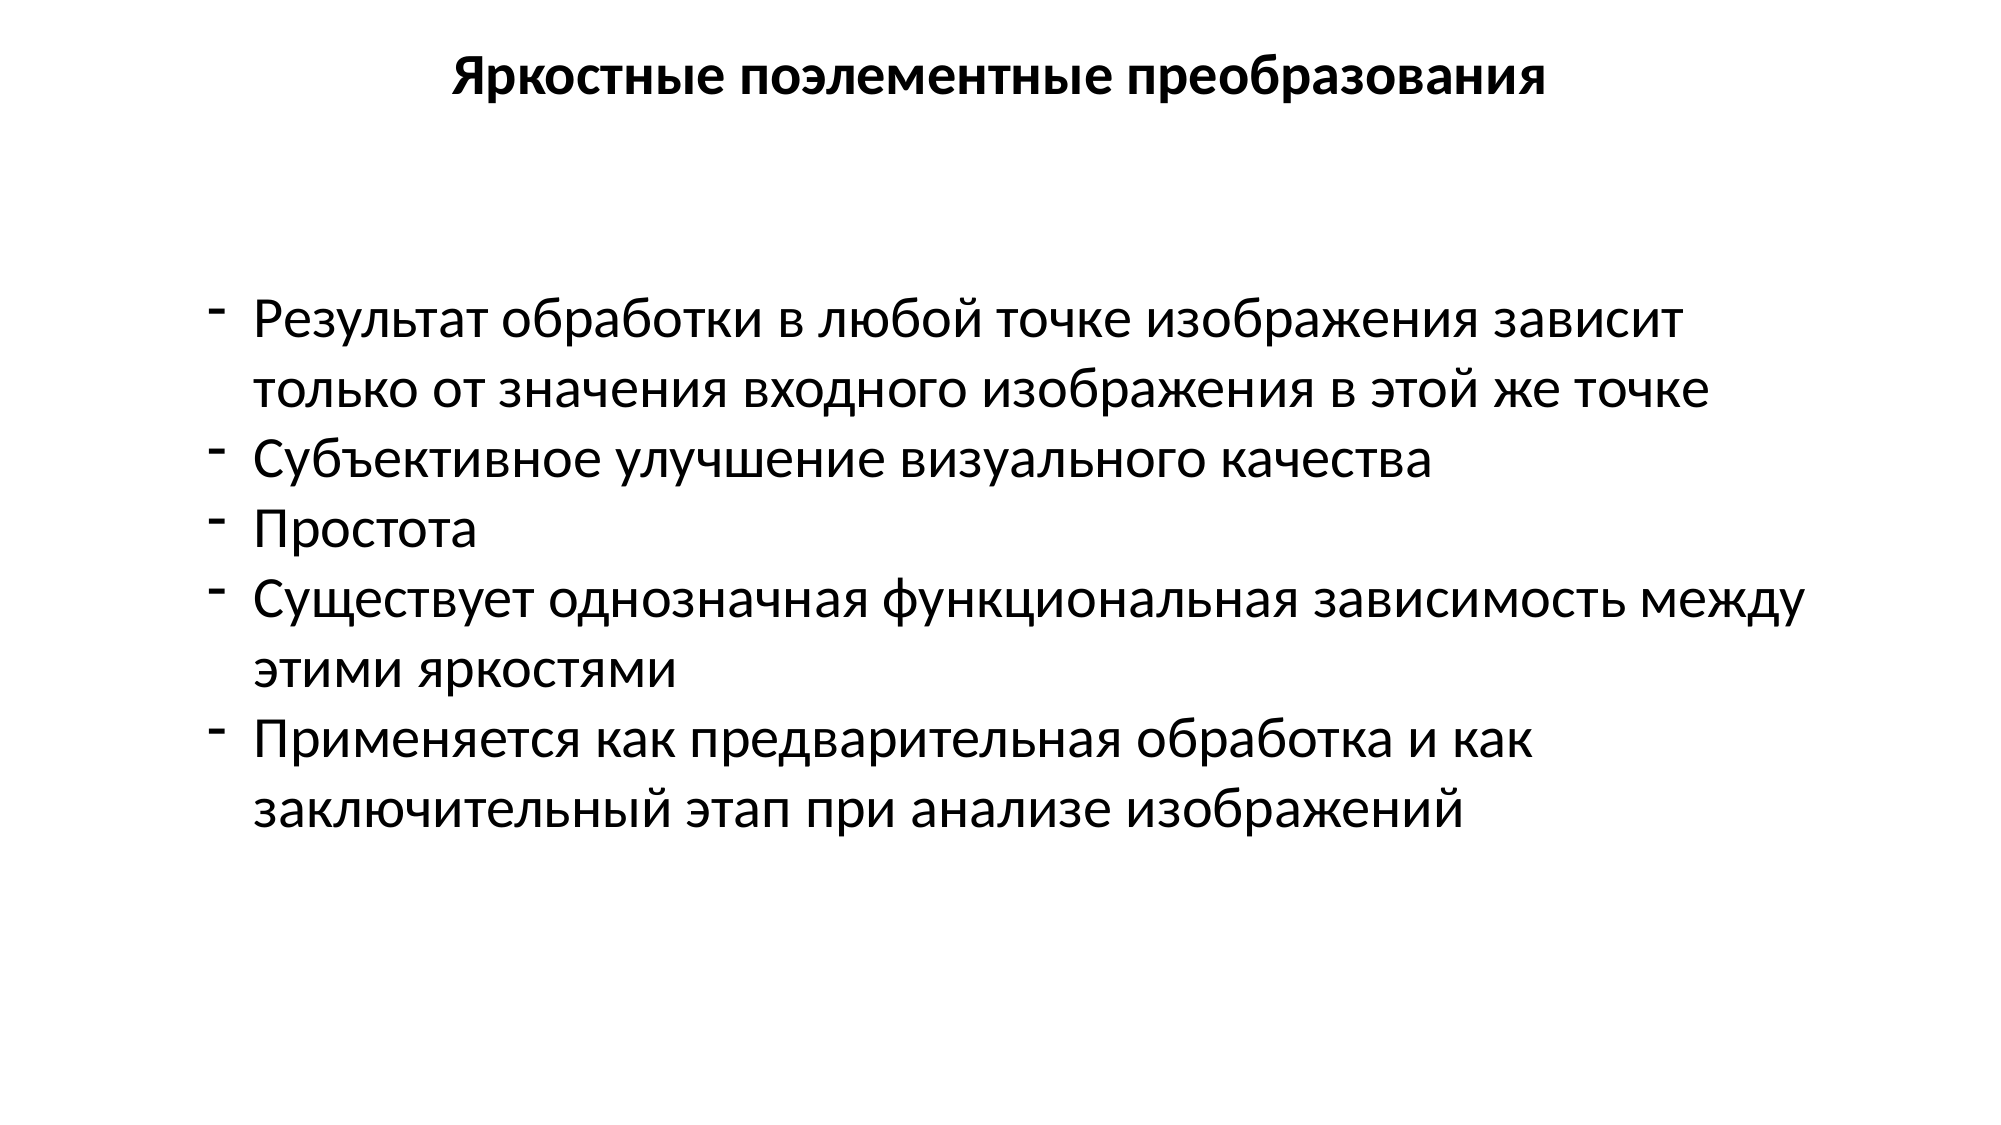

Яркостные поэлементные преобразования
Результат обработки в любой точке изображения зависит только от значения входного изображения в этой же точке
Субъективное улучшение визуального качества
Простота
Существует однозначная функциональная зависимость между этими яркостями
Применяется как предварительная обработка и как заключительный этап при анализе изображений